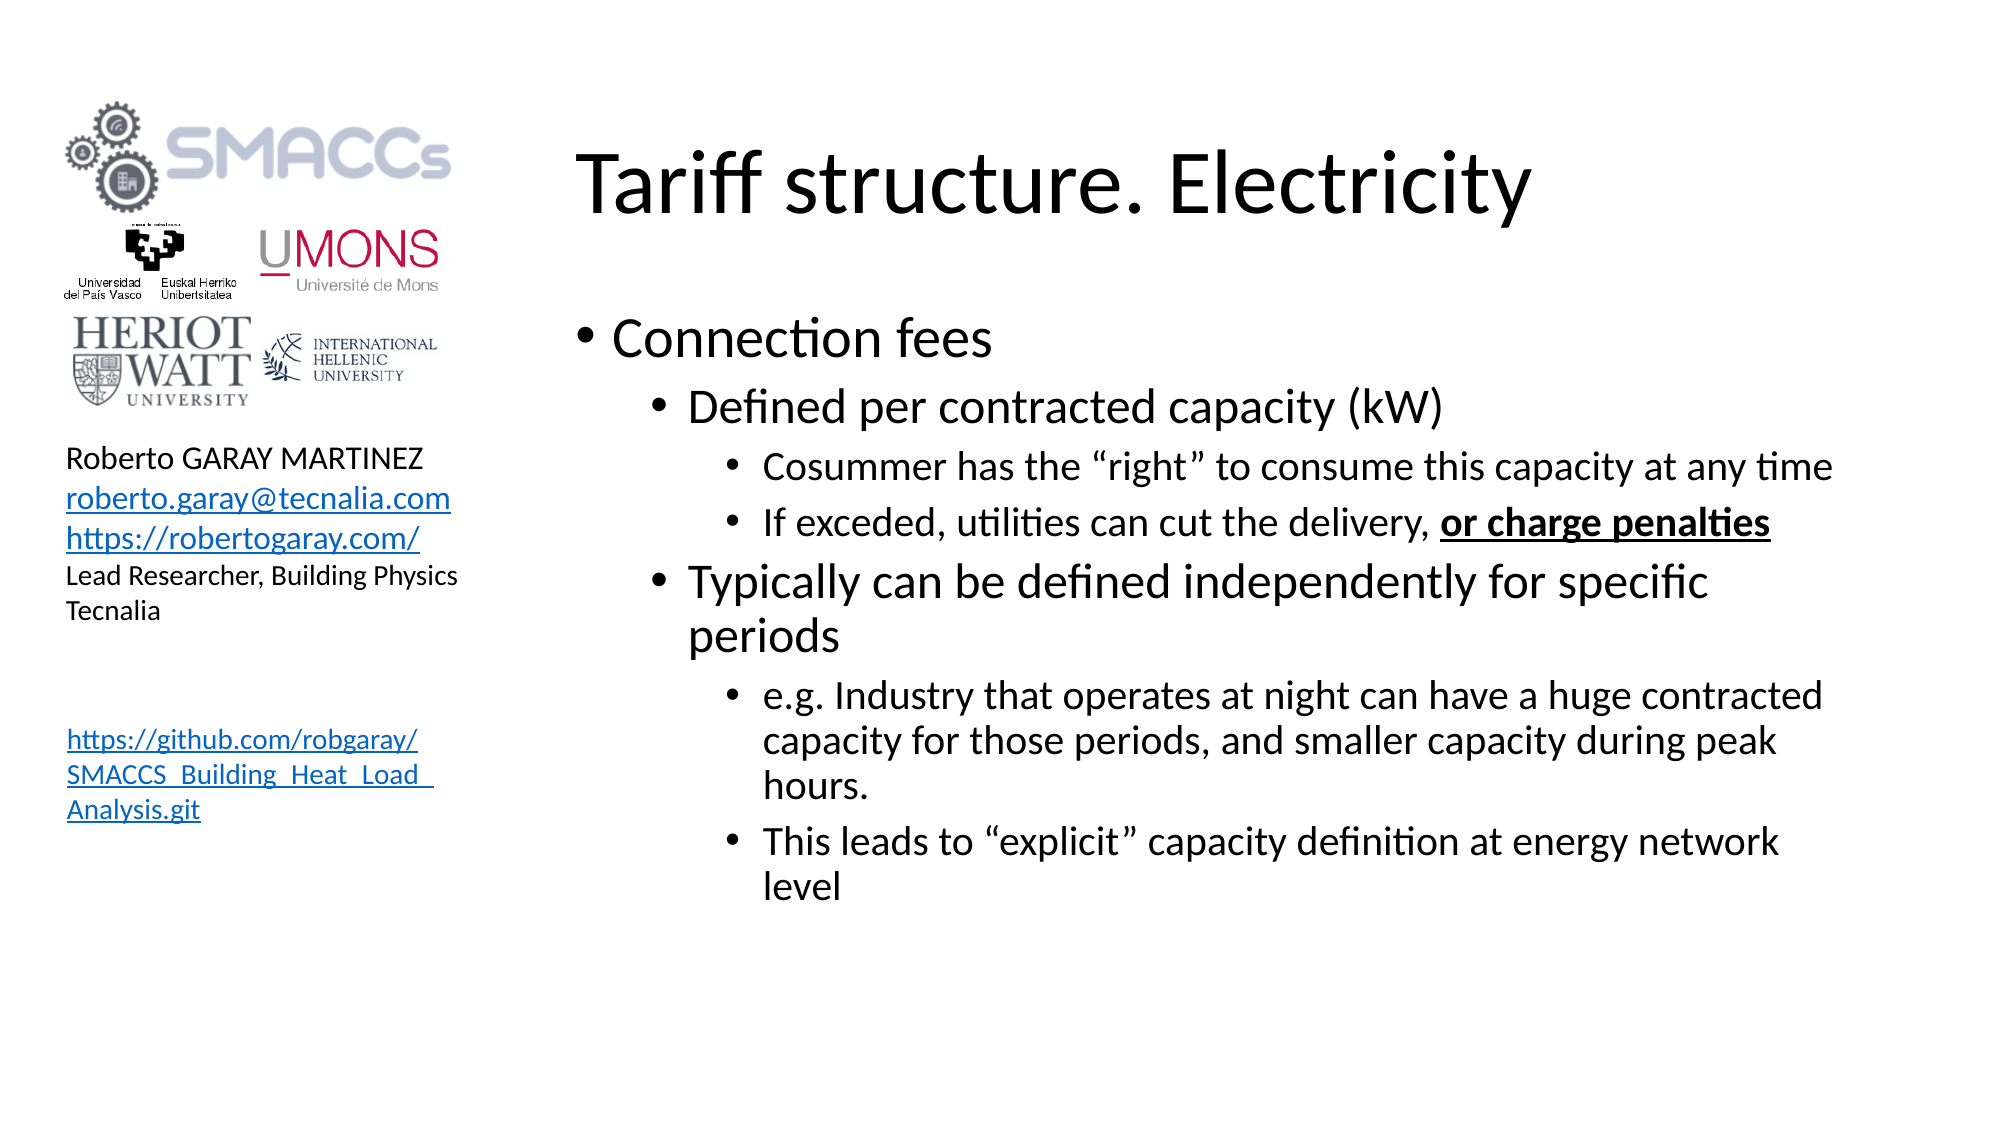

# Tariff structure. Electricity
Connection fees
Defined per contracted capacity (kW)
Cosummer has the “right” to consume this capacity at any time
If exceded, utilities can cut the delivery, or charge penalties
Typically can be defined independently for specific periods
e.g. Industry that operates at night can have a huge contracted capacity for those periods, and smaller capacity during peak hours.
This leads to “explicit” capacity definition at energy network level